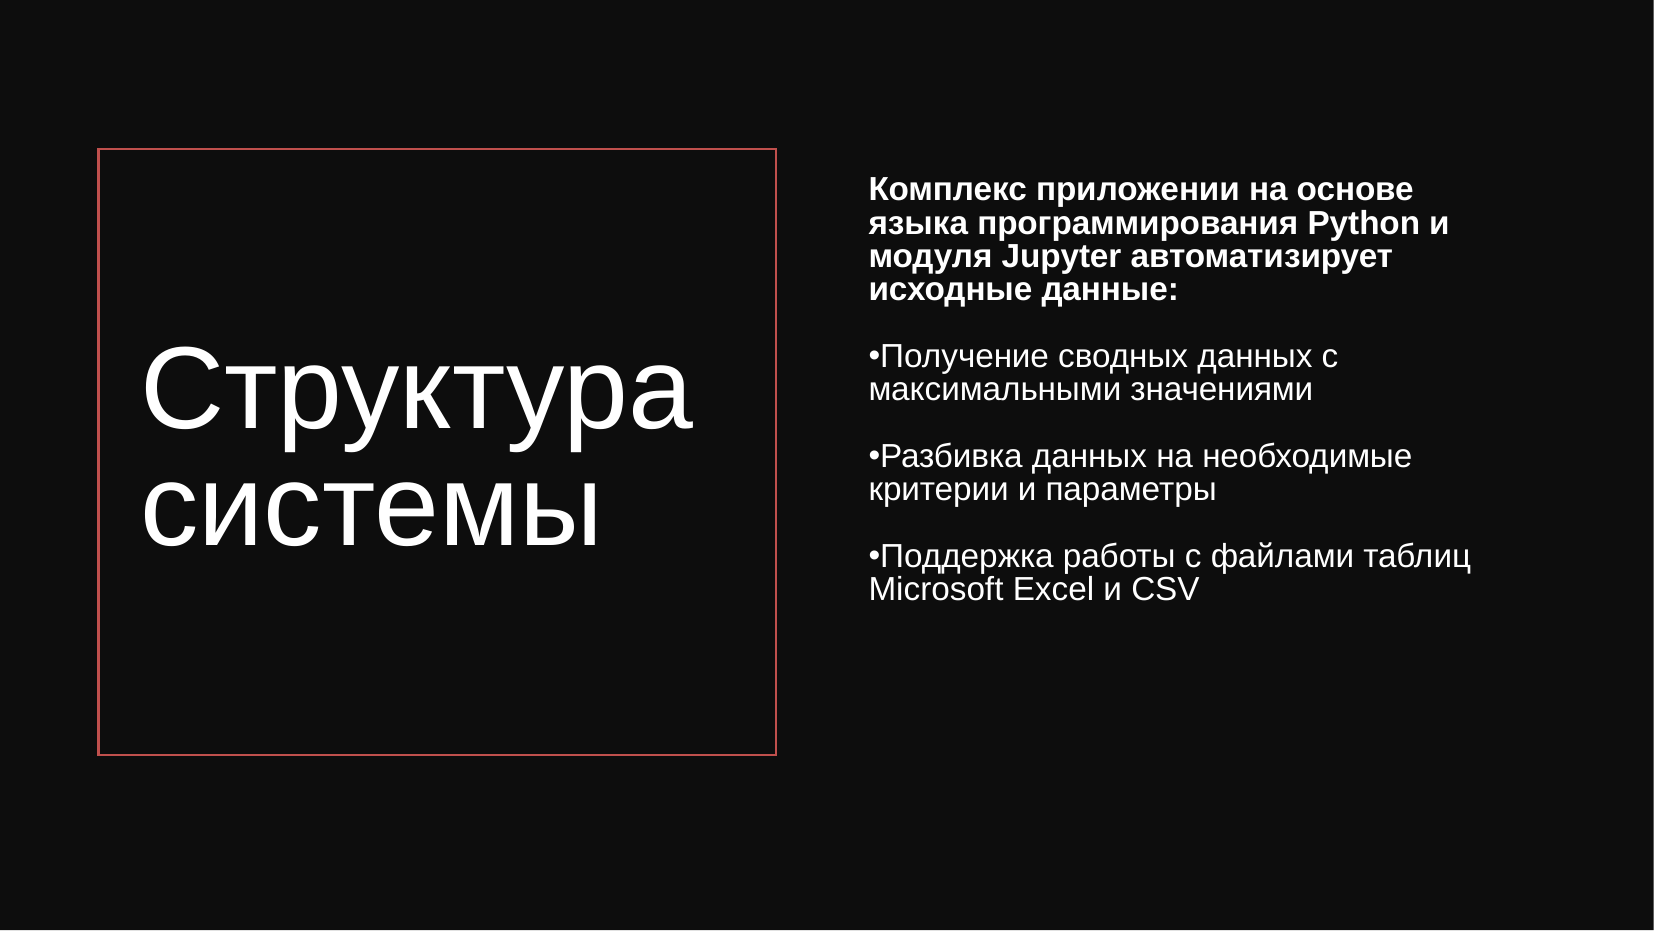

Комплекс приложении на основе языка программирования Python и модуля Jupyter автоматизирует исходные данные:
Получение сводных данных с максимальными значениями
Разбивка данных на необходимые критерии и параметры
Поддержка работы с файлами таблиц Microsoft Excel и CSV

# Структура системы